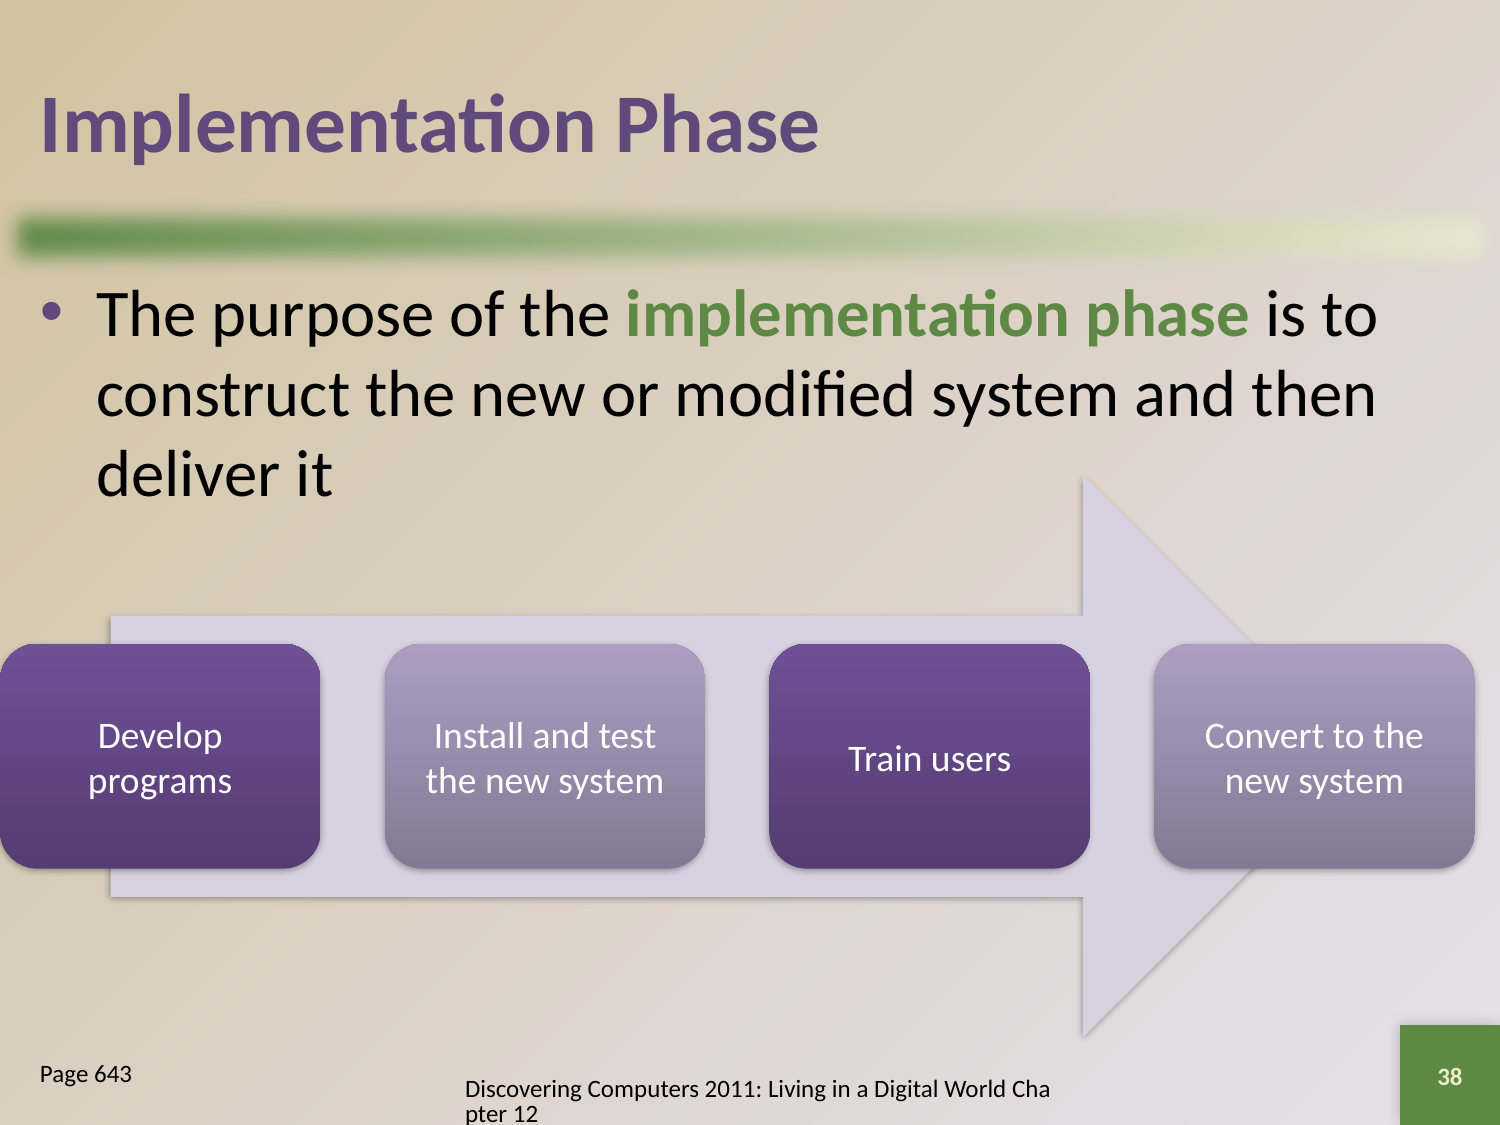

# Implementation Phase
The purpose of the implementation phase is to construct the new or modified system and then deliver it
Develop programs
Install and test the new system
Train users
Convert to the new system
38
Page 643
Discovering Computers 2011: Living in a Digital World Chapter 12